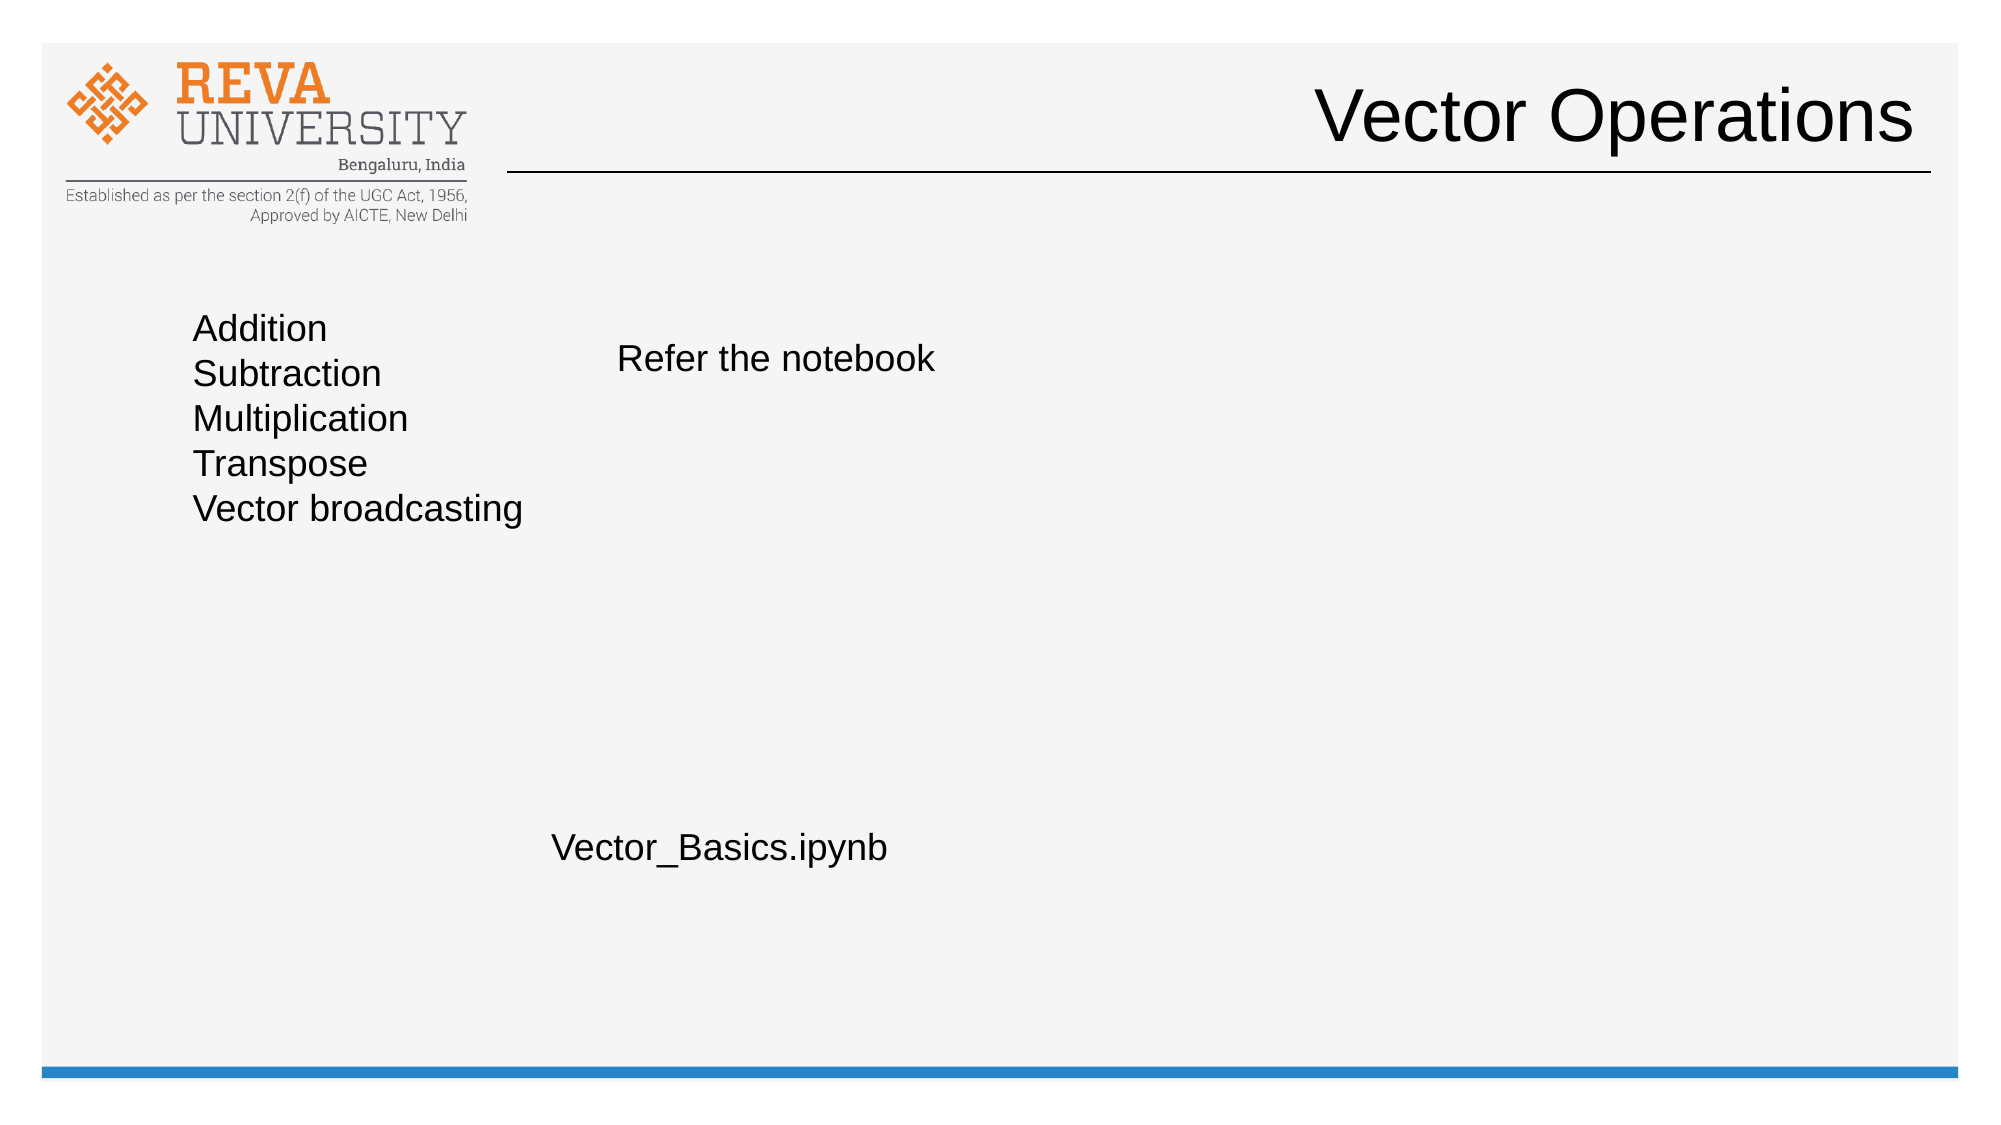

# Vector Operations
Addition
Subtraction
Multiplication
Transpose
Vector broadcasting

Refer the notebook
Vector_Basics.ipynb